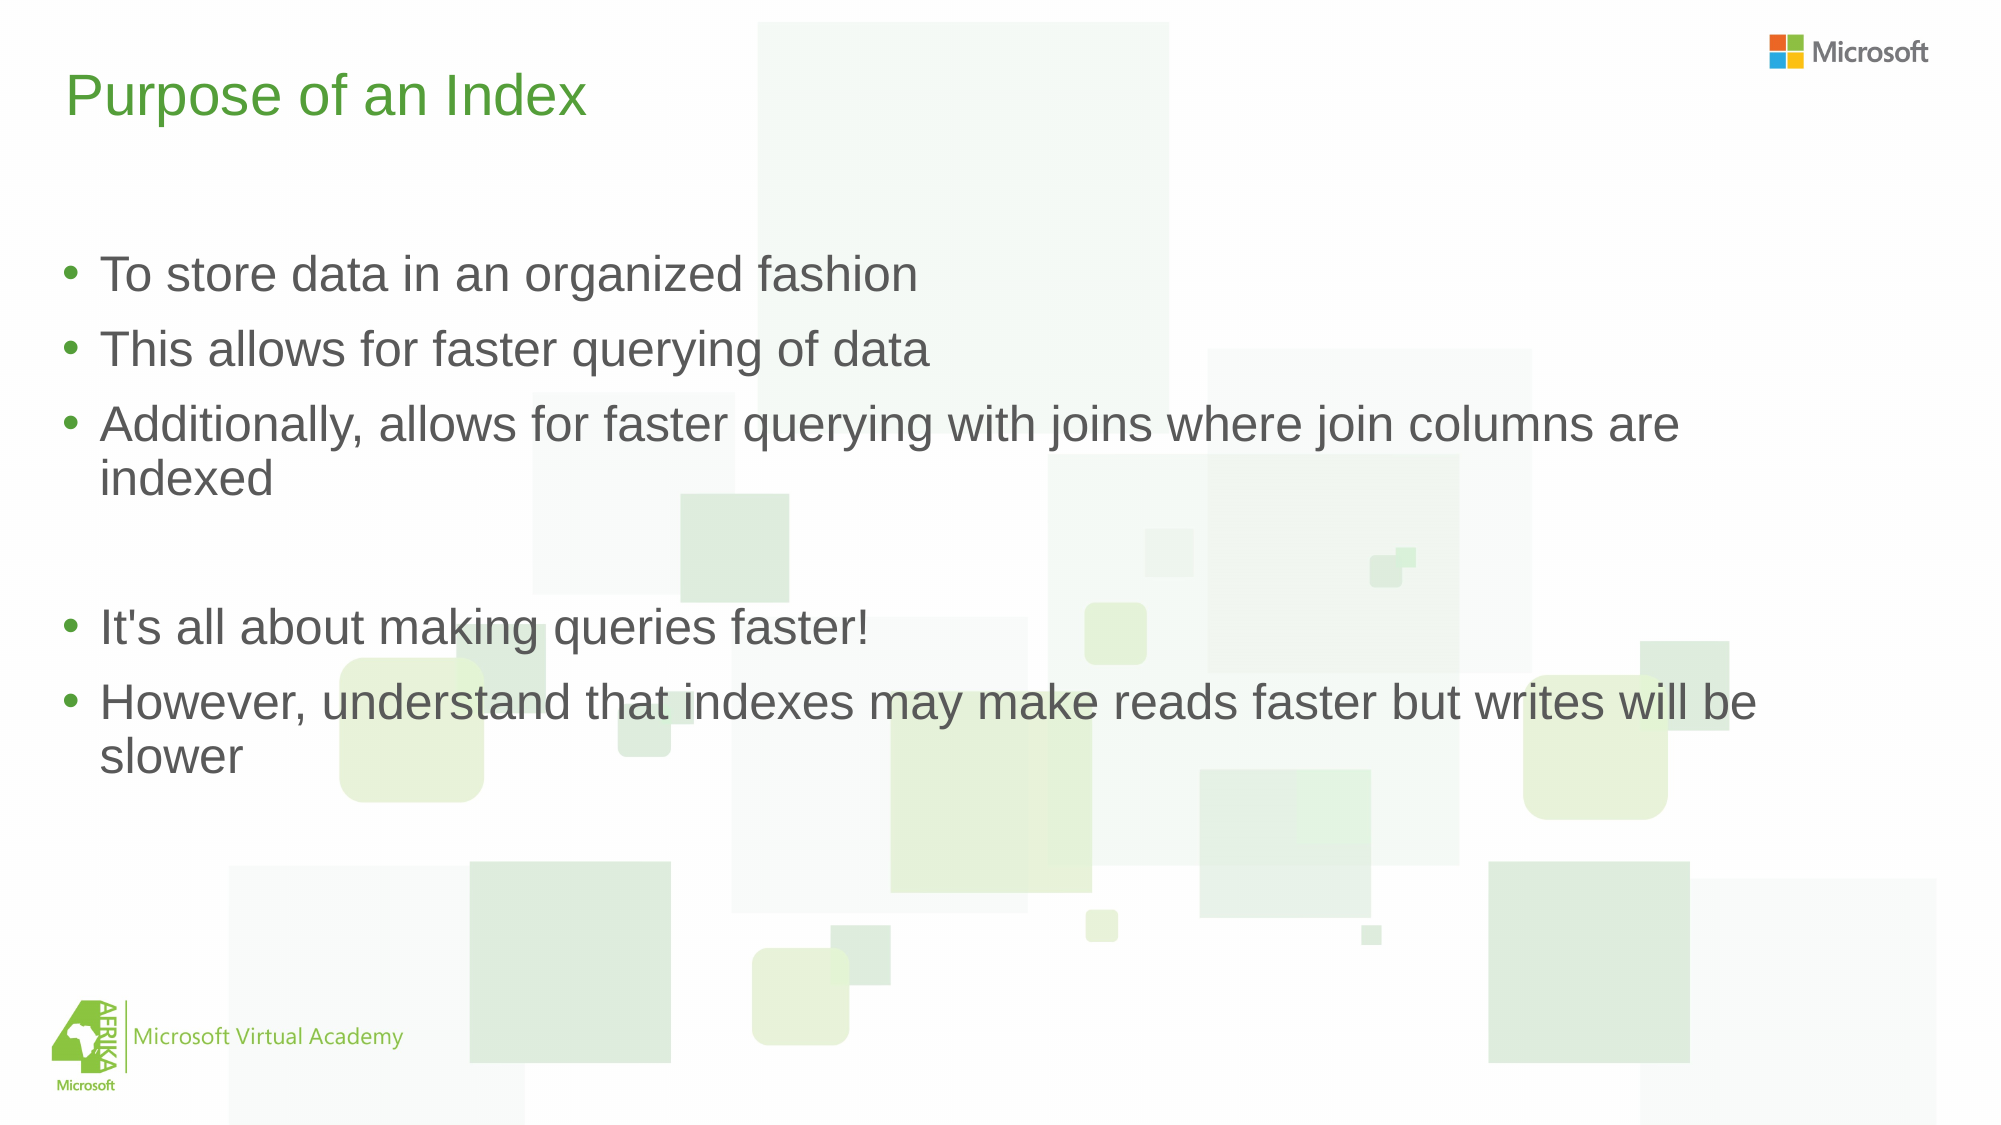

# Purpose of an Index
To store data in an organized fashion
This allows for faster querying of data
Additionally, allows for faster querying with joins where join columns are indexed

It's all about making queries faster!
However, understand that indexes may make reads faster but writes will be slower